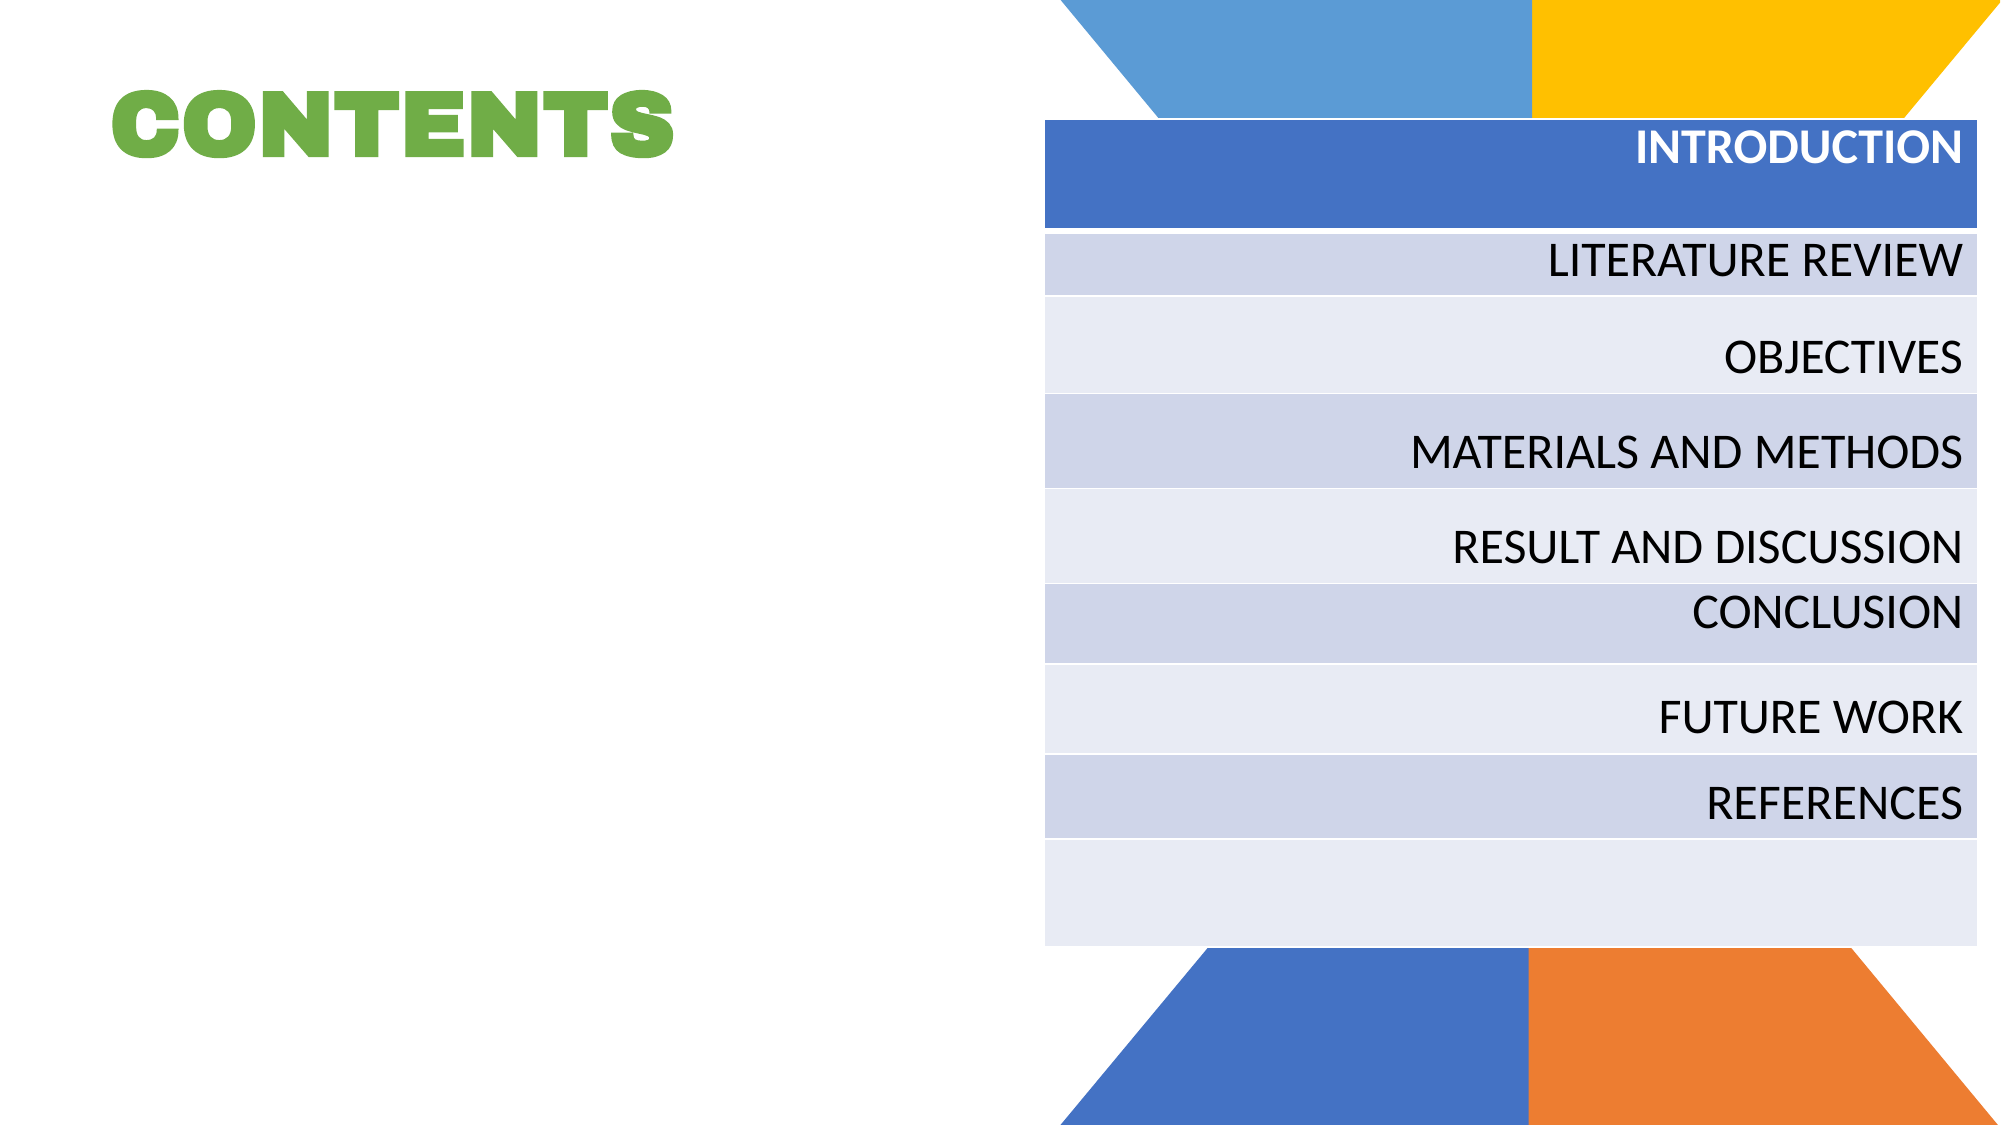

# CONTENTS
| INTRODUCTION​ |
| --- |
| LITERATURE REVIEW​ |
| OBJECTIVES​ |
| MATERIALS AND METHODS​ |
| RESULT AND DISCUSSION​ |
| CONCLUSION​ |
| FUTURE WORK​ |
| REFERENCES​ |
| ​ |